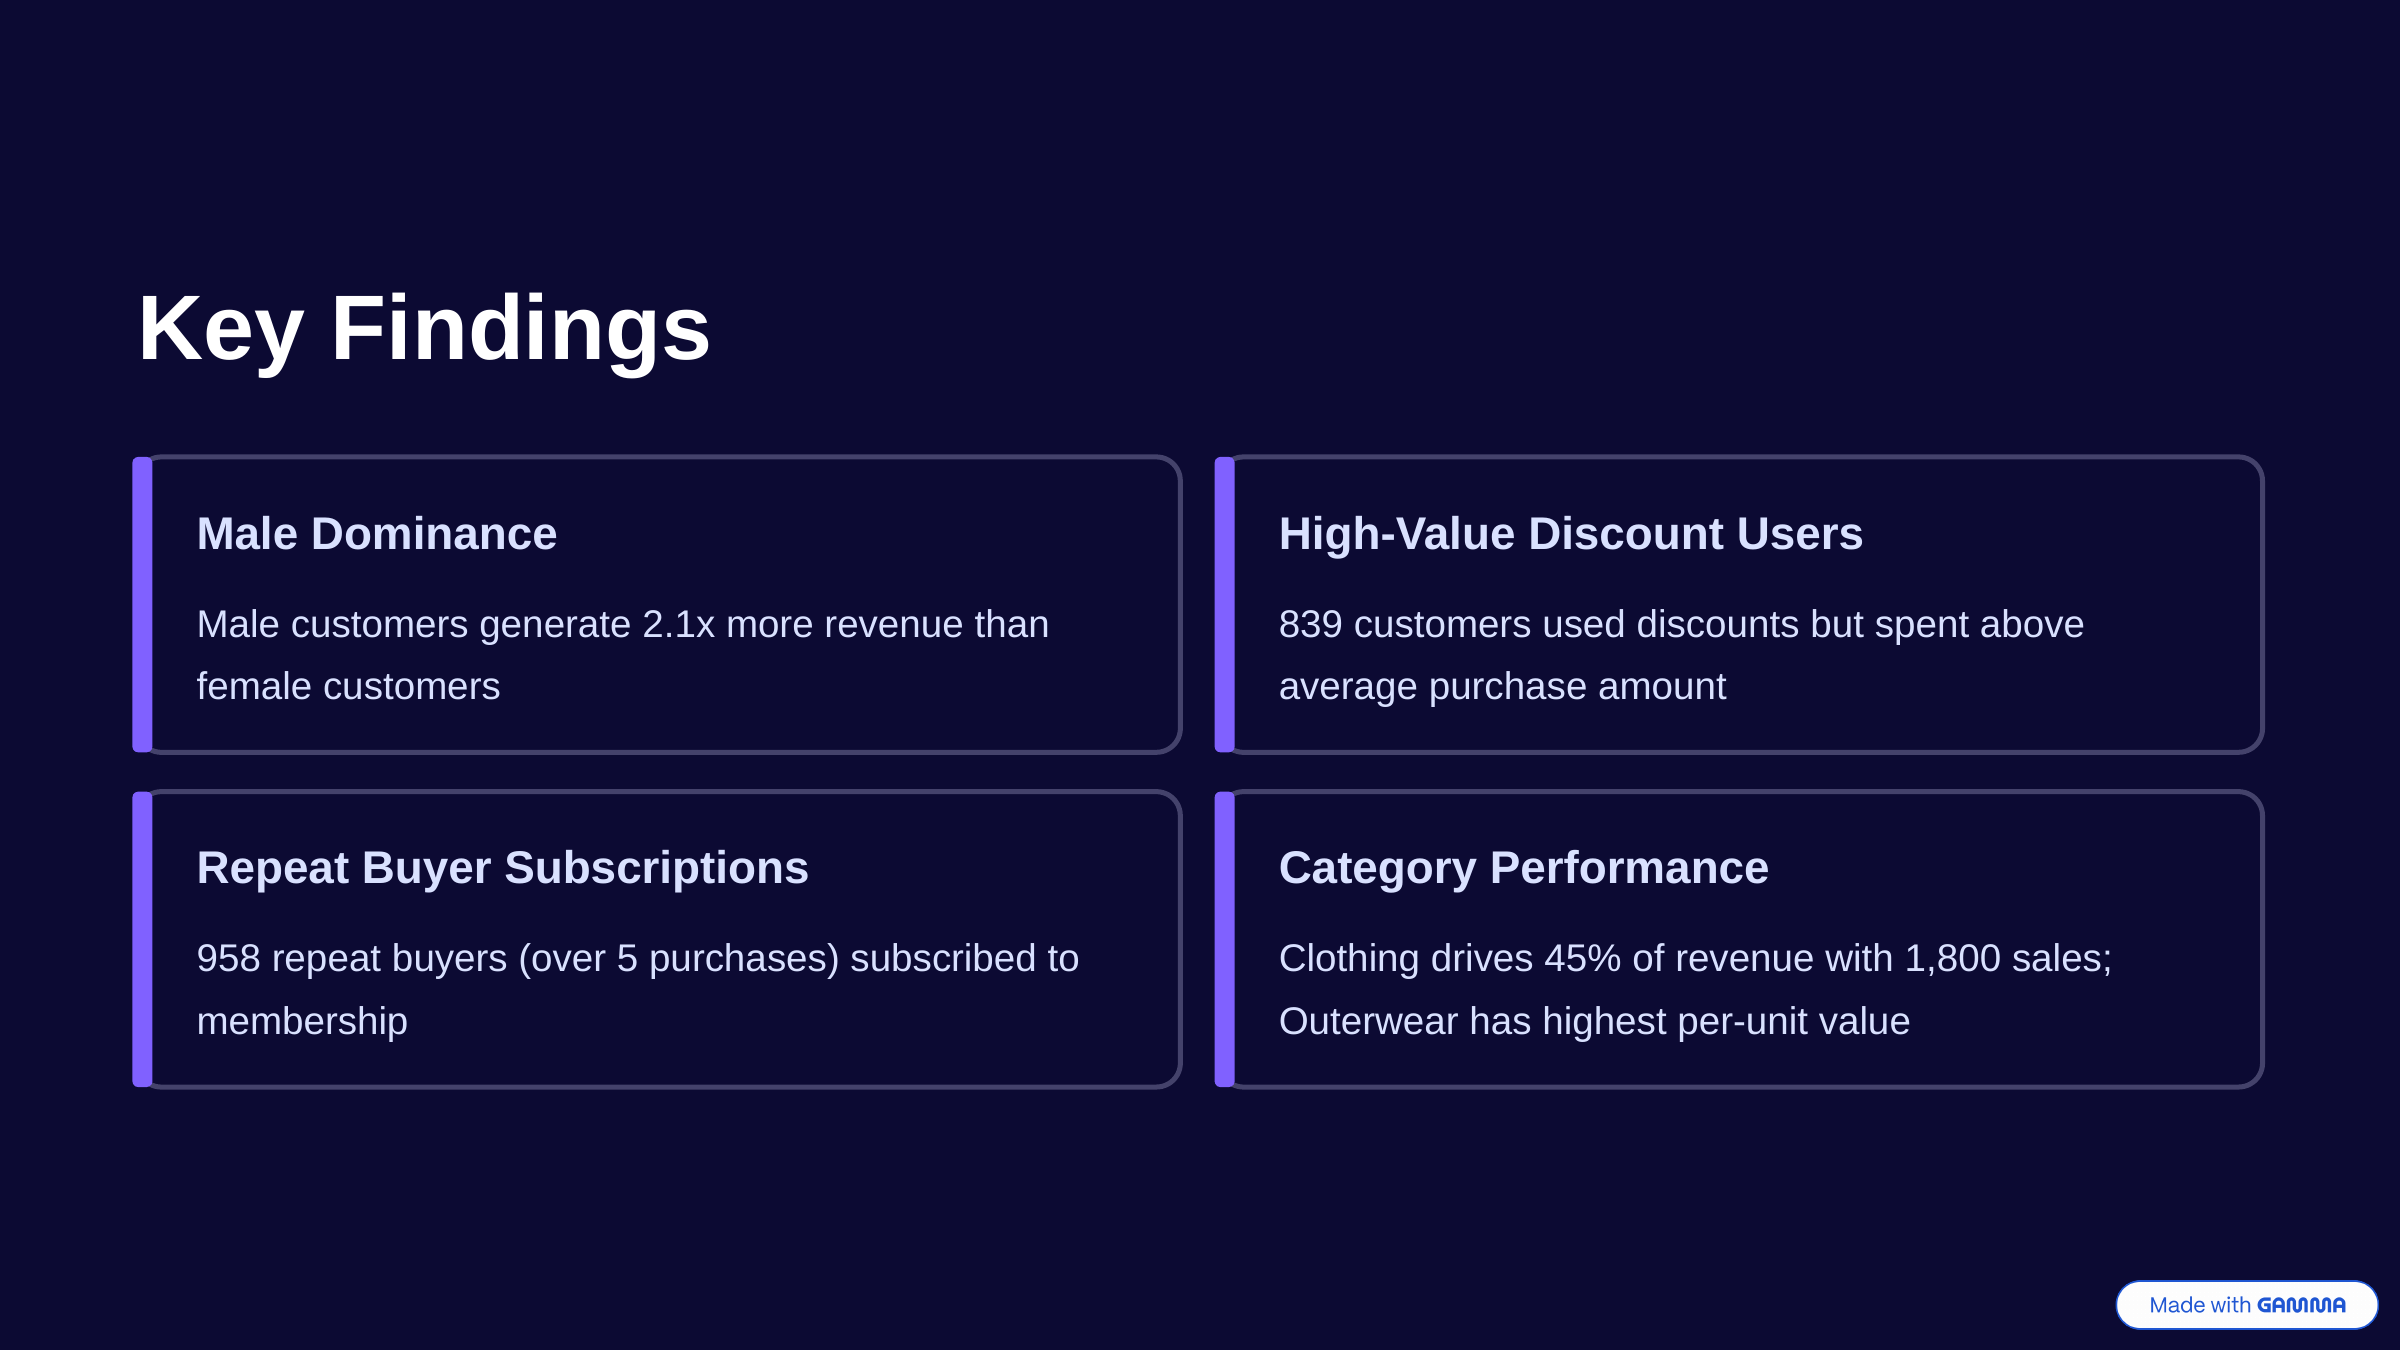

Key Findings

Male Dominance
High-Value Discount Users
Male customers generate 2.1x more revenue than female customers
839 customers used discounts but spent above average purchase amount

Repeat Buyer Subscriptions
Category Performance
958 repeat buyers (over 5 purchases) subscribed to membership
Clothing drives 45% of revenue with 1,800 sales; Outerwear has highest per-unit value